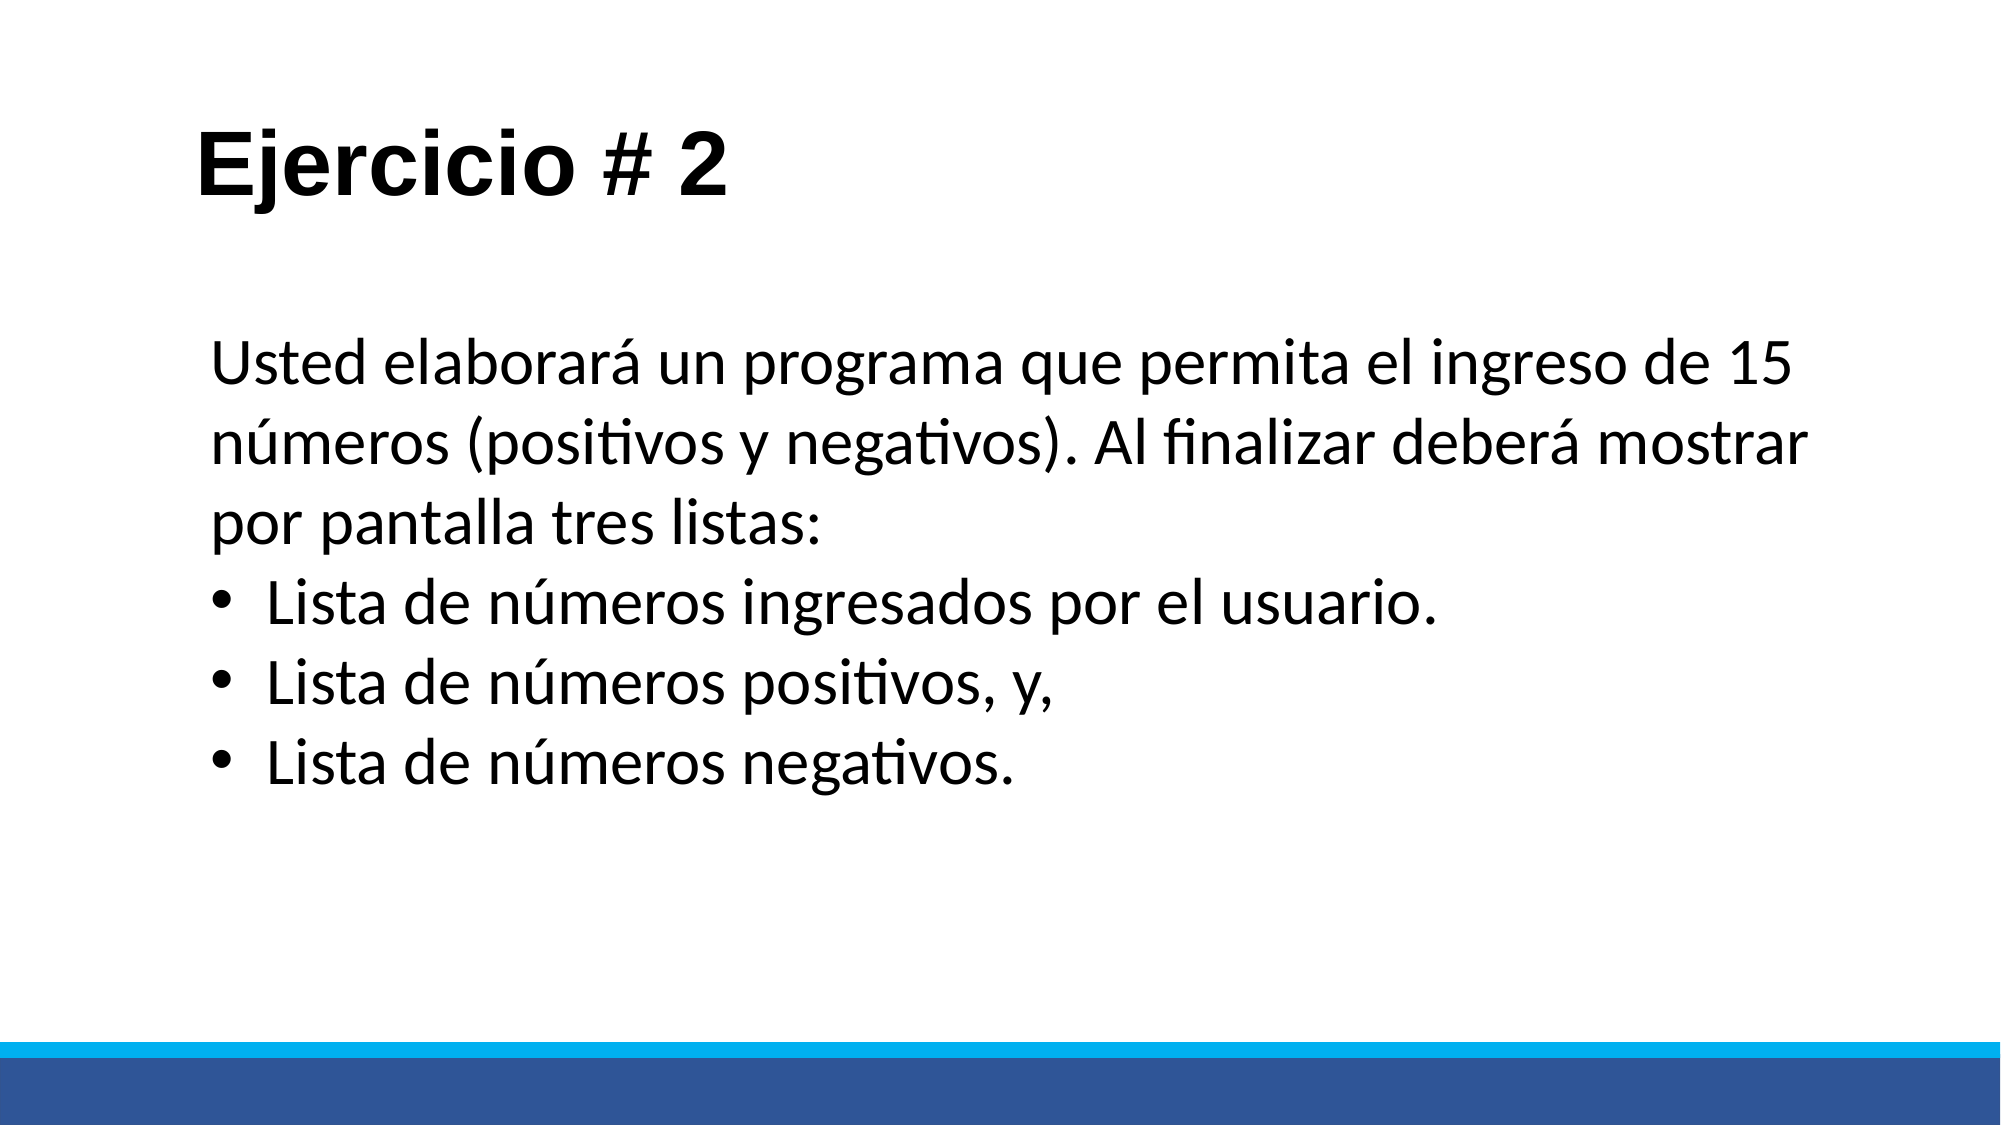

# Ejercicio # 2
Usted elaborará un programa que permita el ingreso de 15 números (positivos y negativos). Al finalizar deberá mostrar por pantalla tres listas:
Lista de números ingresados por el usuario.
Lista de números positivos, y,
Lista de números negativos.